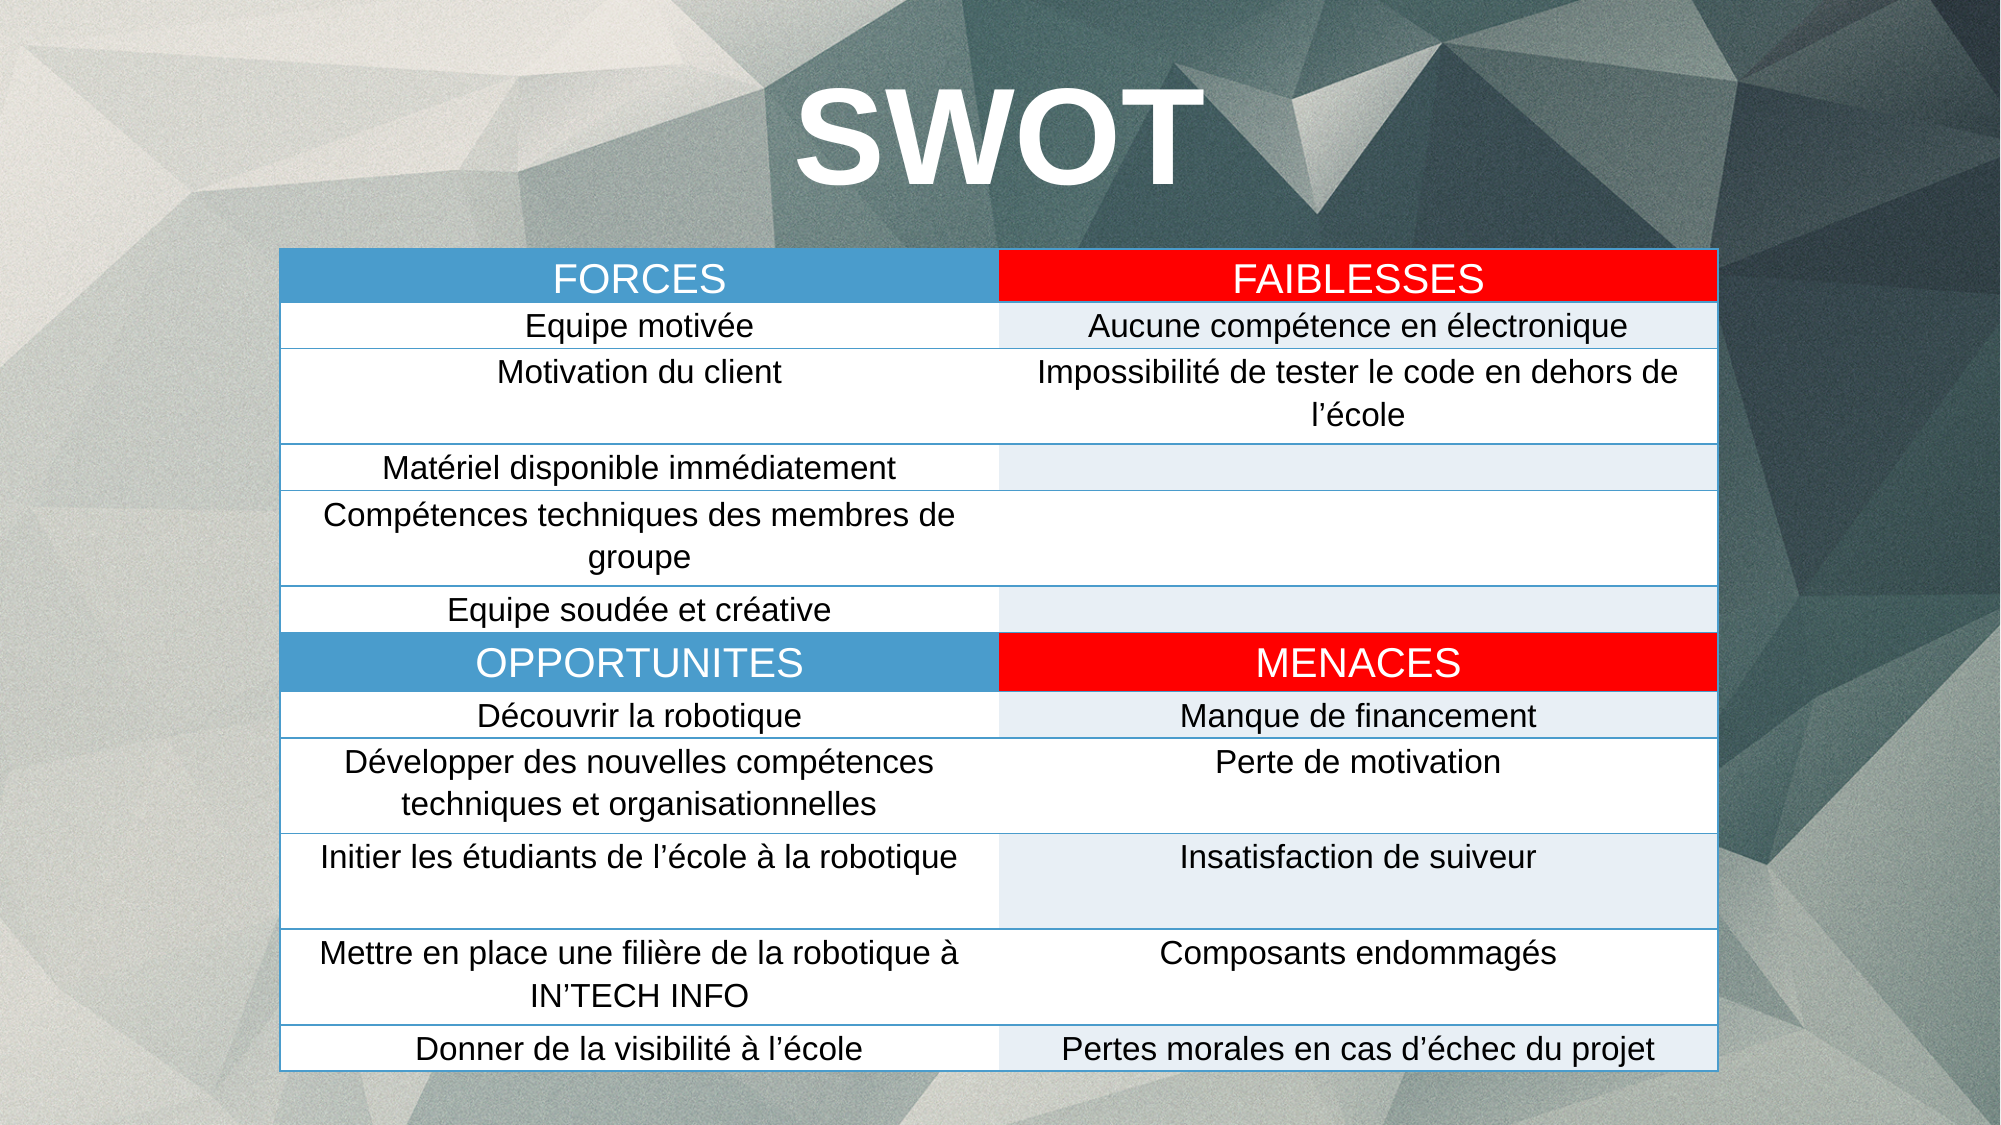

# SWOT
| FORCES | FAIBLESSES |
| --- | --- |
| Equipe motivée | Aucune compétence en électronique |
| Motivation du client | Impossibilité de tester le code en dehors de l’école |
| Matériel disponible immédiatement |  |
| Compétences techniques des membres de groupe |  |
| Equipe soudée et créative |  |
| OPPORTUNITES | MENACES |
| Découvrir la robotique | Manque de financement |
| Développer des nouvelles compétences techniques et organisationnelles | Perte de motivation |
| Initier les étudiants de l’école à la robotique | Insatisfaction de suiveur |
| Mettre en place une filière de la robotique à IN’TECH INFO | Composants endommagés |
| Donner de la visibilité à l’école | Pertes morales en cas d’échec du projet |